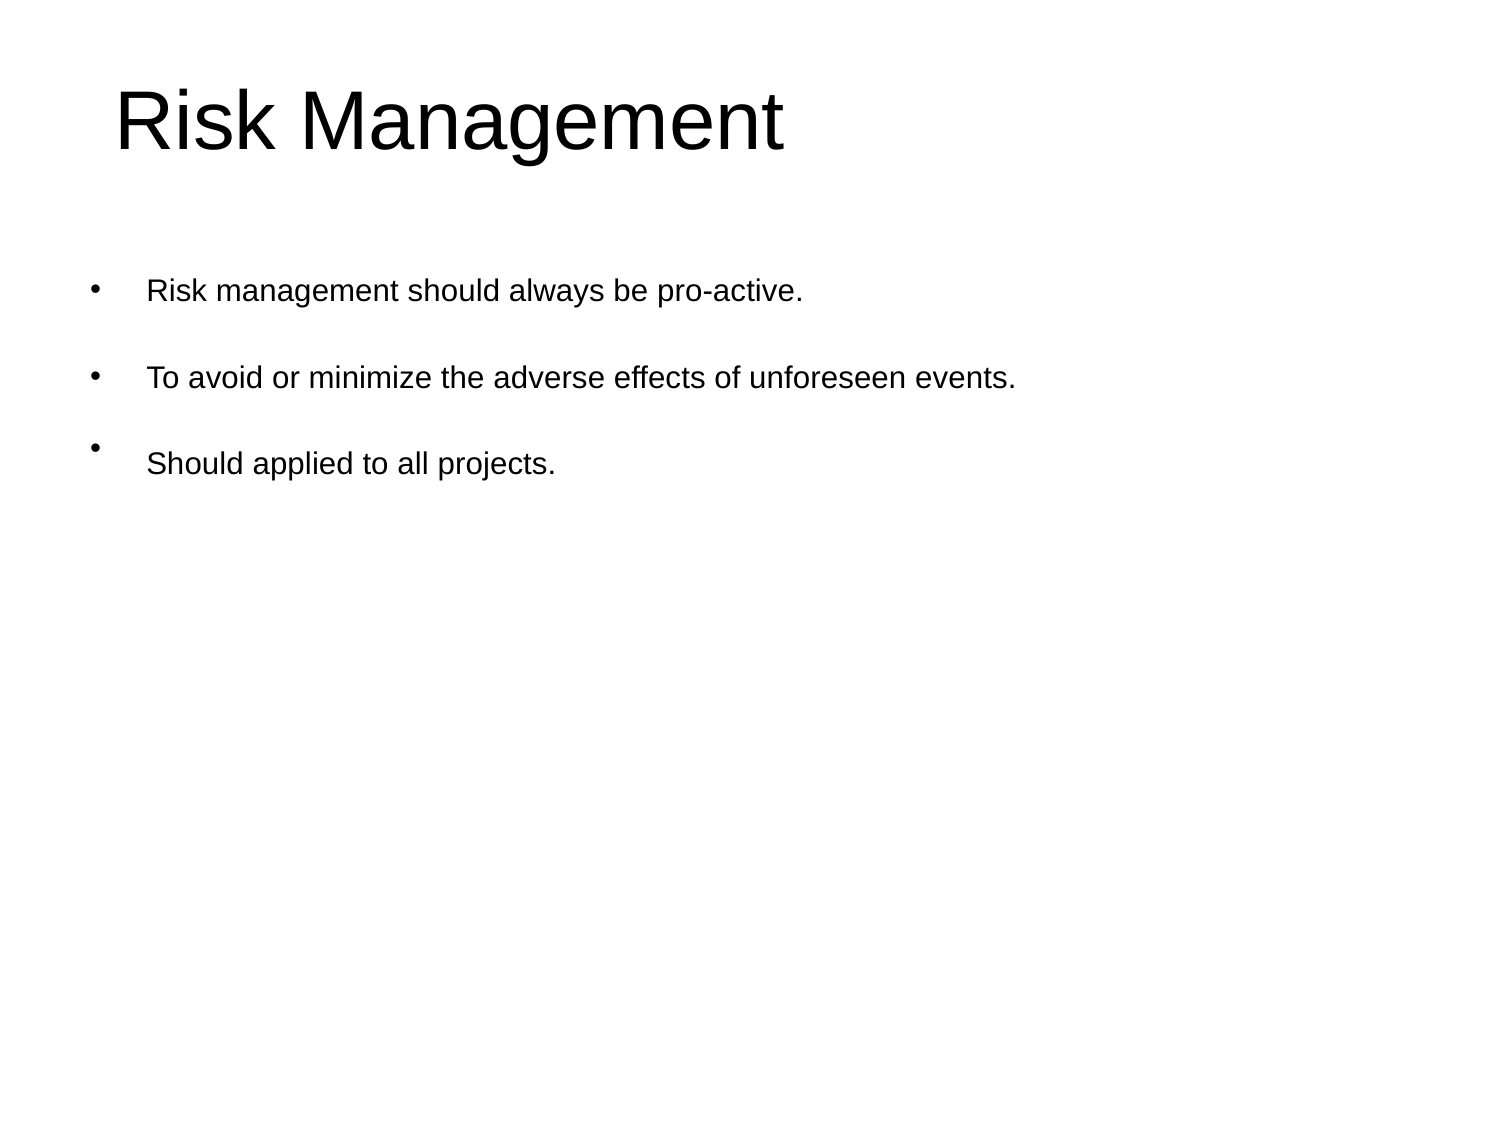

# Risk Management
Risk management should always be pro-active.

To avoid or minimize the adverse effects of unforeseen events.
Should applied to all projects.